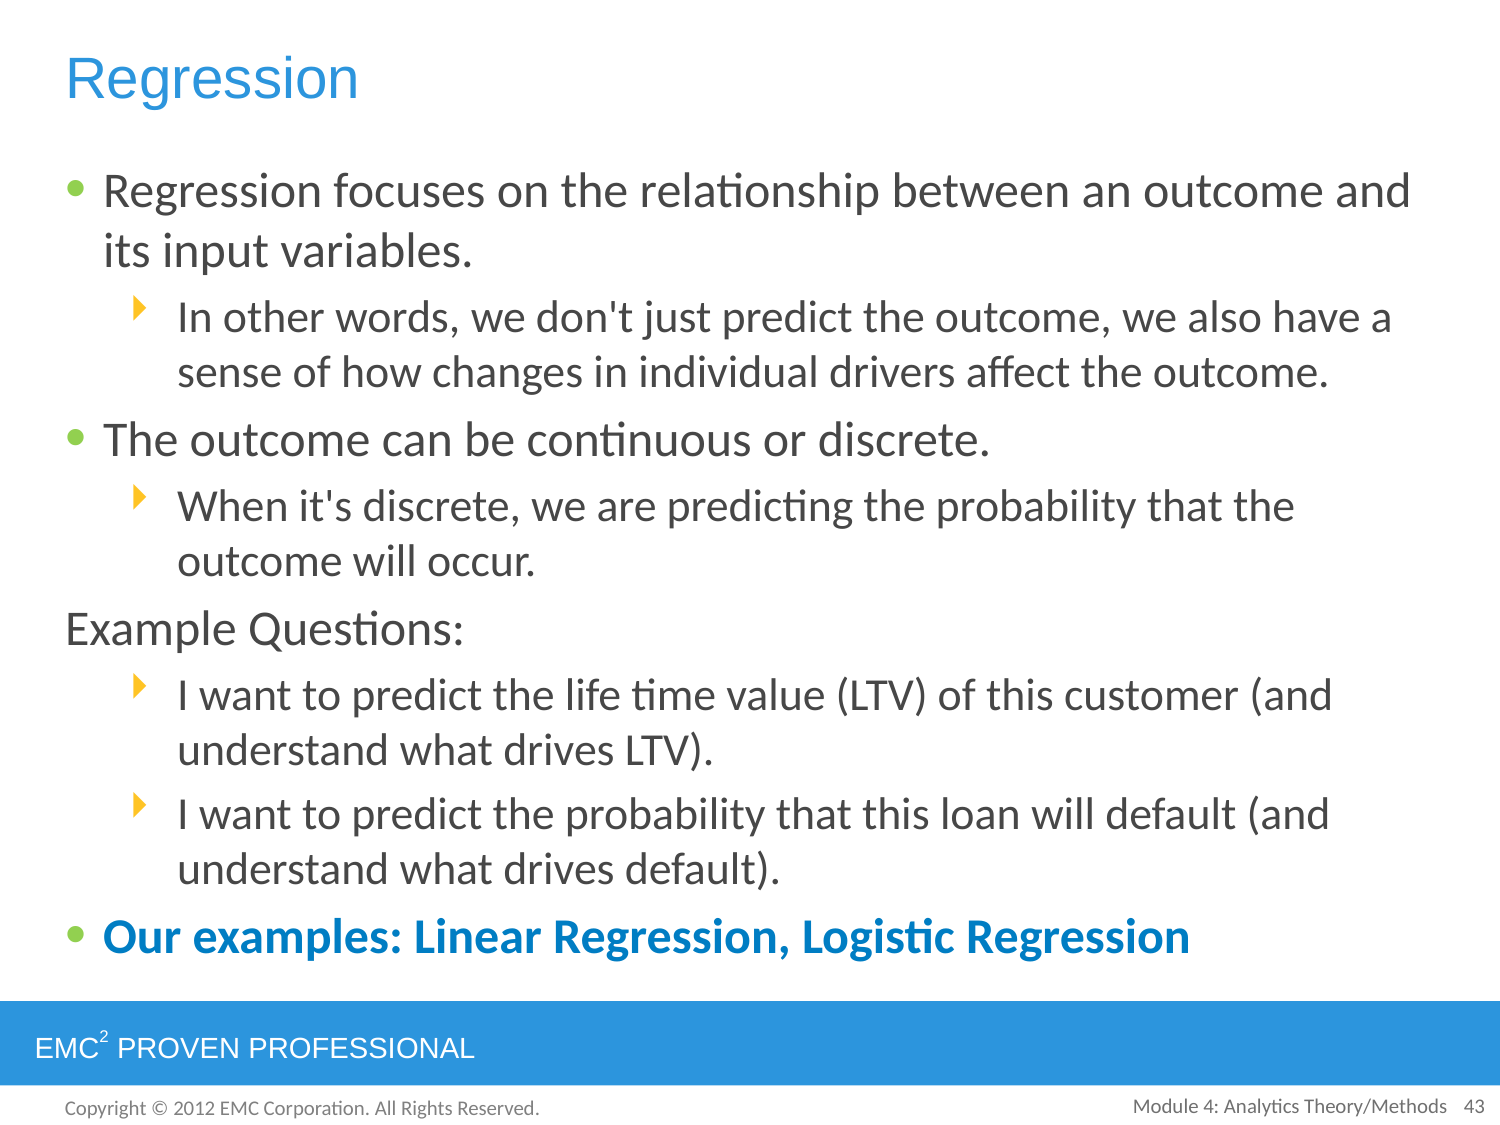

# Regression
Regression focuses on the relationship between an outcome and its input variables.
In other words, we don't just predict the outcome, we also have a sense of how changes in individual drivers affect the outcome.
The outcome can be continuous or discrete.
When it's discrete, we are predicting the probability that the outcome will occur.
Example Questions:
I want to predict the life time value (LTV) of this customer (and understand what drives LTV).
I want to predict the probability that this loan will default (and understand what drives default).
Our examples: Linear Regression, Logistic Regression
Module 4: Analytics Theory/Methods
43